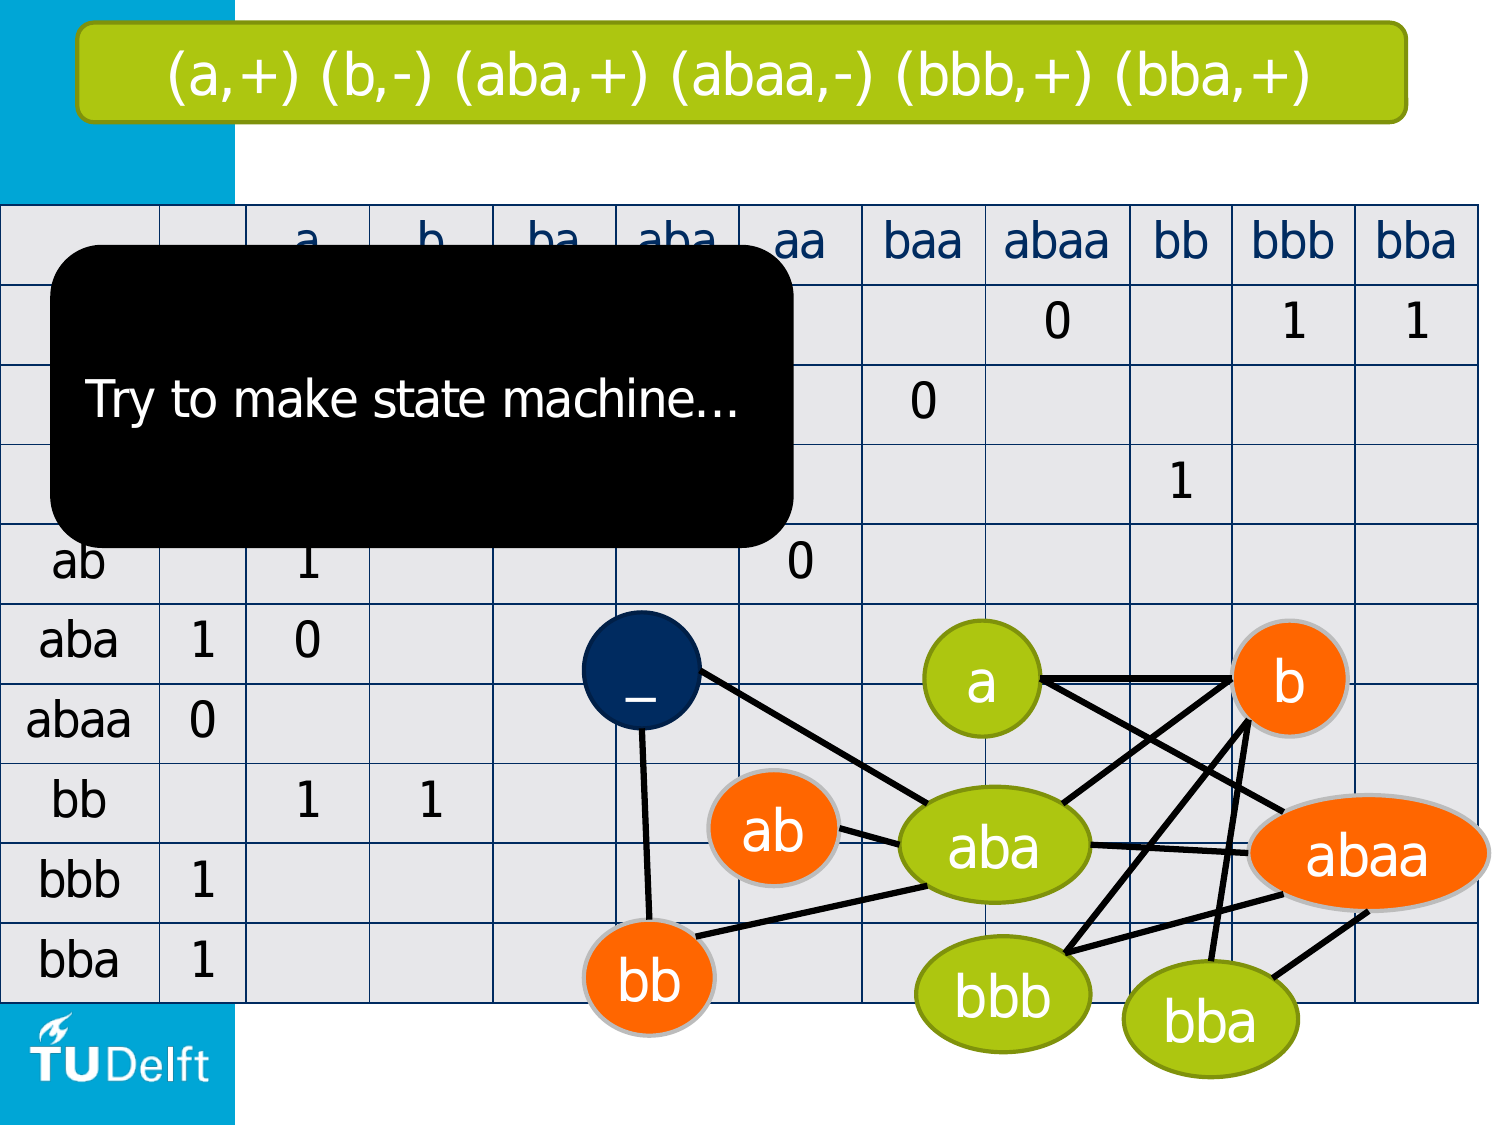

(a,+) (b,-) (aba,+) (abaa,-) (bbb,+) (bba,+)
|  | \_ | a | b | ba | aba | aa | baa | abaa | bb | bbb | bba |
| --- | --- | --- | --- | --- | --- | --- | --- | --- | --- | --- | --- |
| \_ |  | 1 | 0 |  | 1 |  |  | 0 |  | 1 | 1 |
| a | 1 |  |  | 1 |  |  | 0 |  |  |  |  |
| b | 0 |  |  | 1 |  |  |  |  | 1 |  |  |
| ab |  | 1 |  |  |  | 0 |  |  |  |  |  |
| aba | 1 | 0 |  |  |  |  |  |  |  |  |  |
| abaa | 0 |  |  |  |  |  |  |  |  |  |  |
| bb |  | 1 | 1 |  |  |  |  |  |  |  |  |
| bbb | 1 |  |  |  |  |  |  |  |  |  |  |
| bba | 1 |  |  |  |  |  |  |  |  |  |  |
Try to make state machine...
_
a
b
ab
aba
abaa
bb
bbb
bba